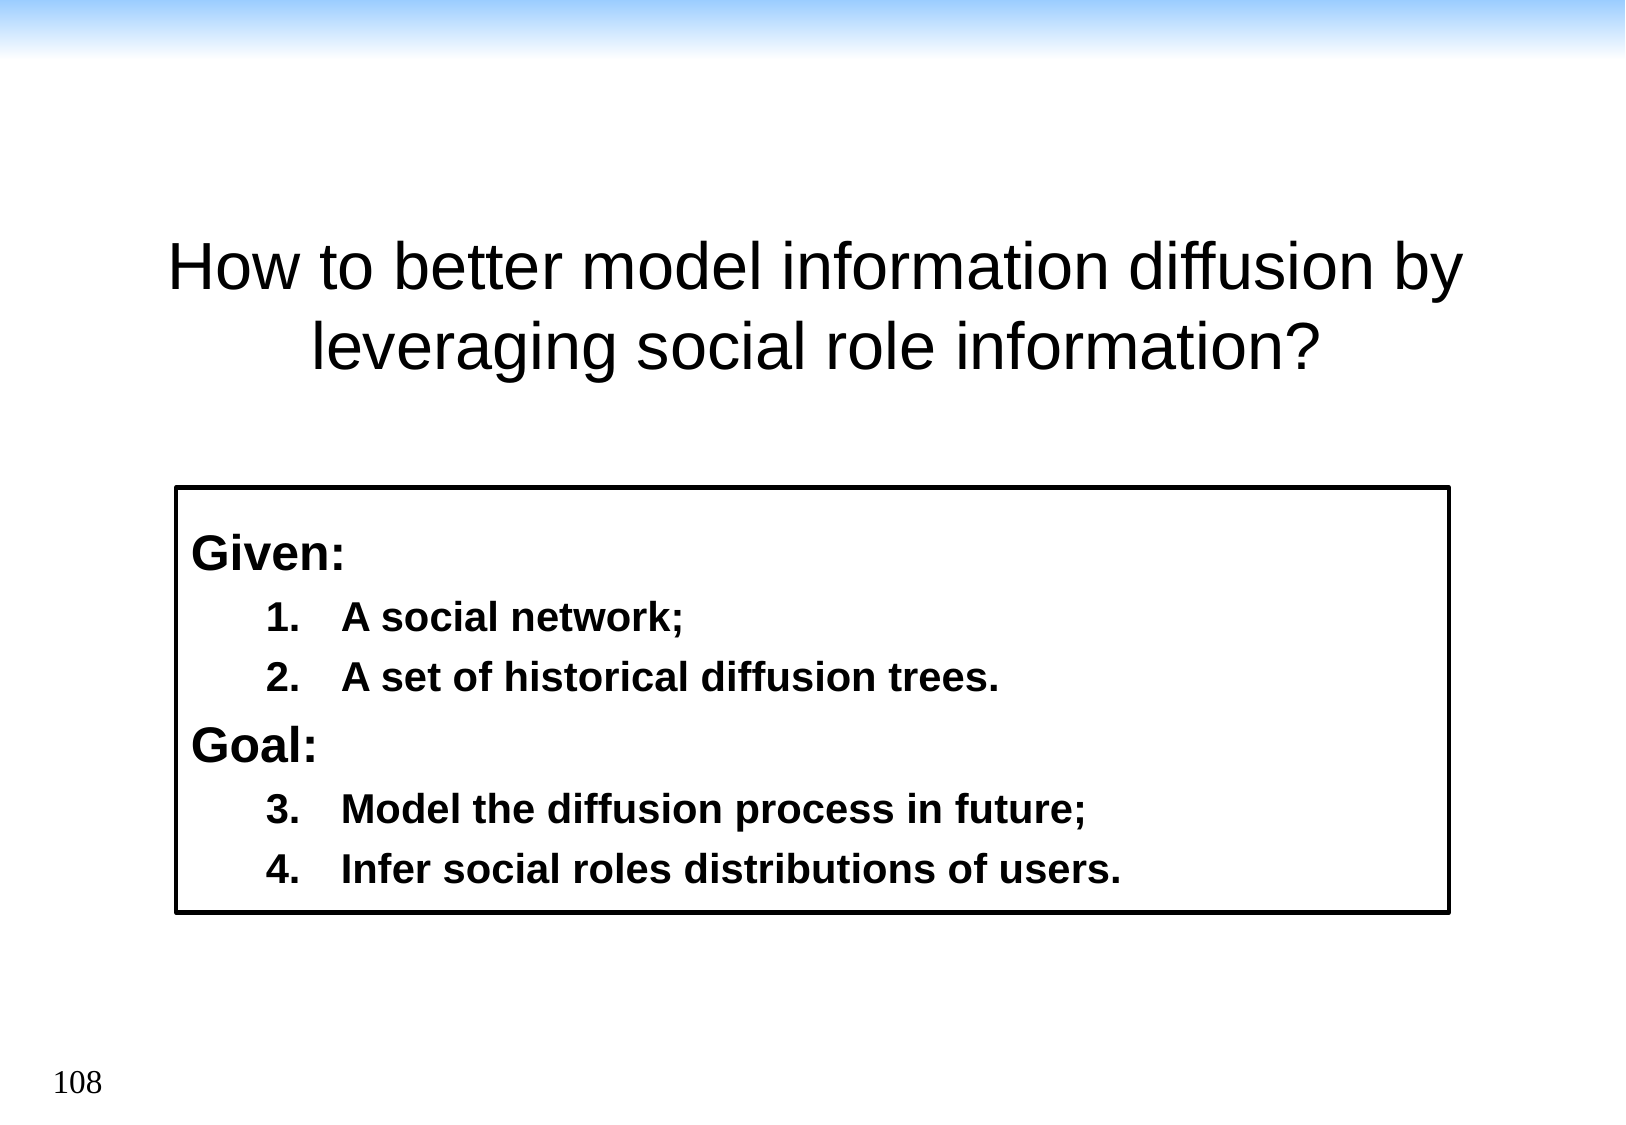

# How to better model information diffusion by leveraging social role information?
Given:
A social network;
A set of historical diffusion trees.
Goal:
Model the diffusion process in future;
Infer social roles distributions of users.